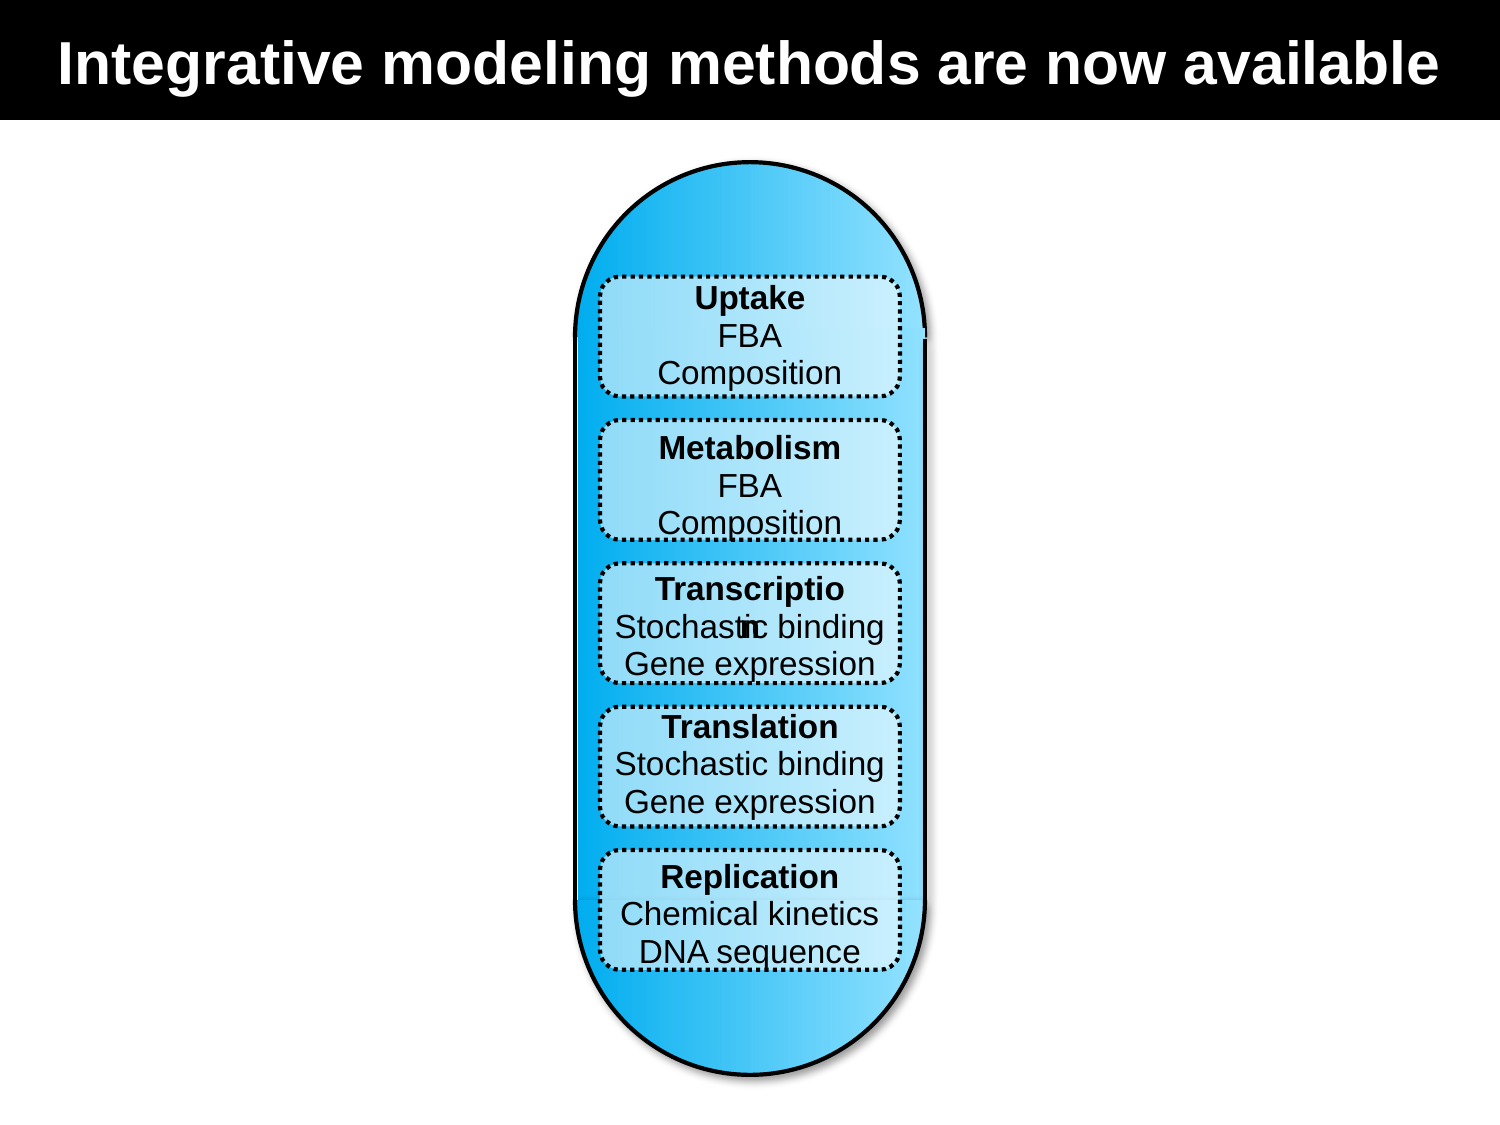

# Integrative modeling methods are now available

Uptake

FBA
Composition

Metabolism
FBA
Composition
Transcription

Stochastic binding
Gene expression
Translation

Stochastic binding
Gene expression

Replication
Chemical kinetics
DNA sequence